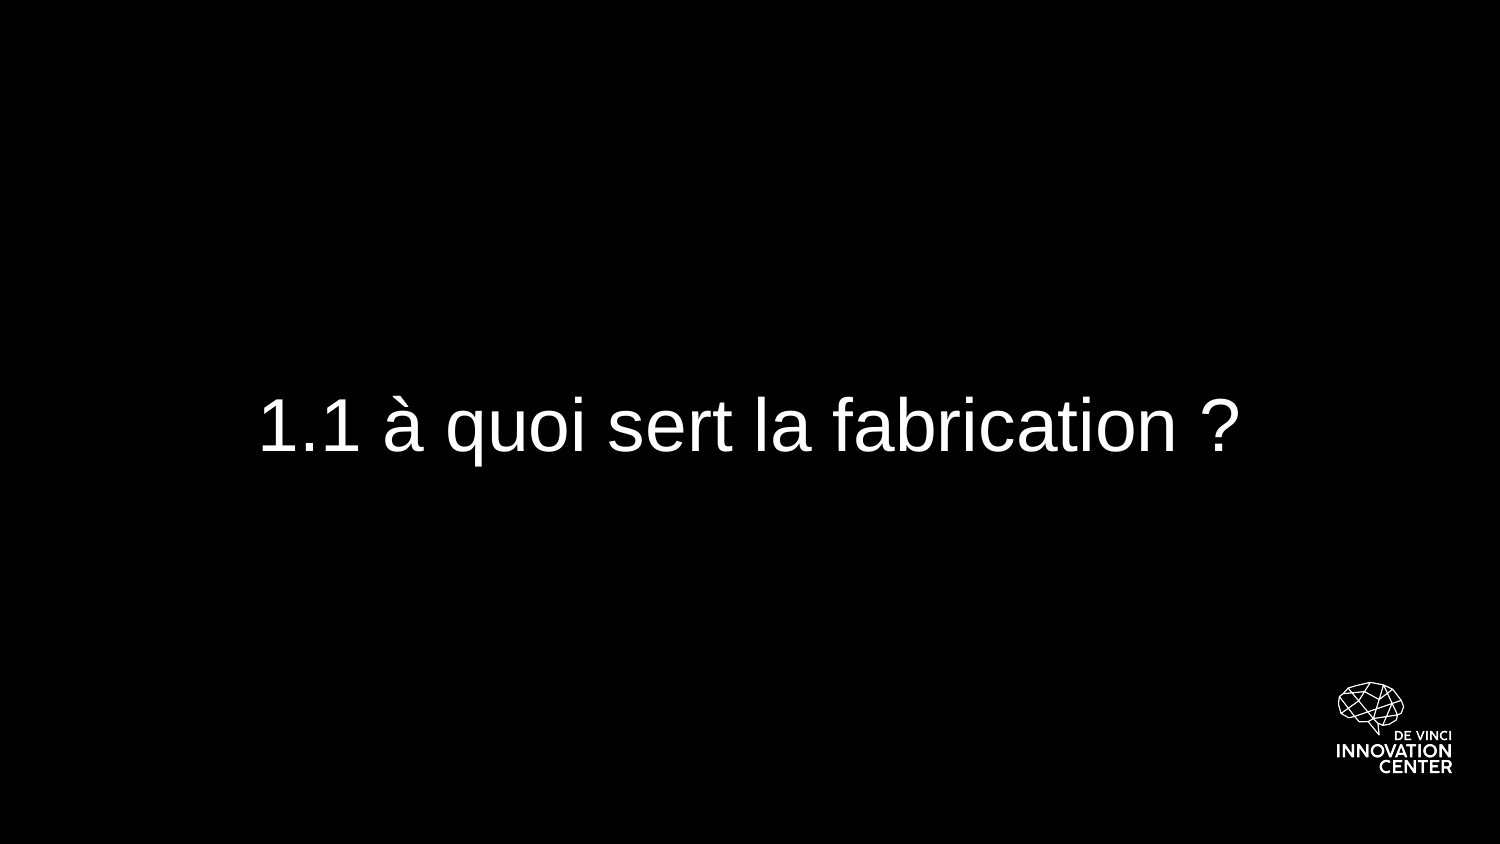

# 1.1 à quoi sert la fabrication ?